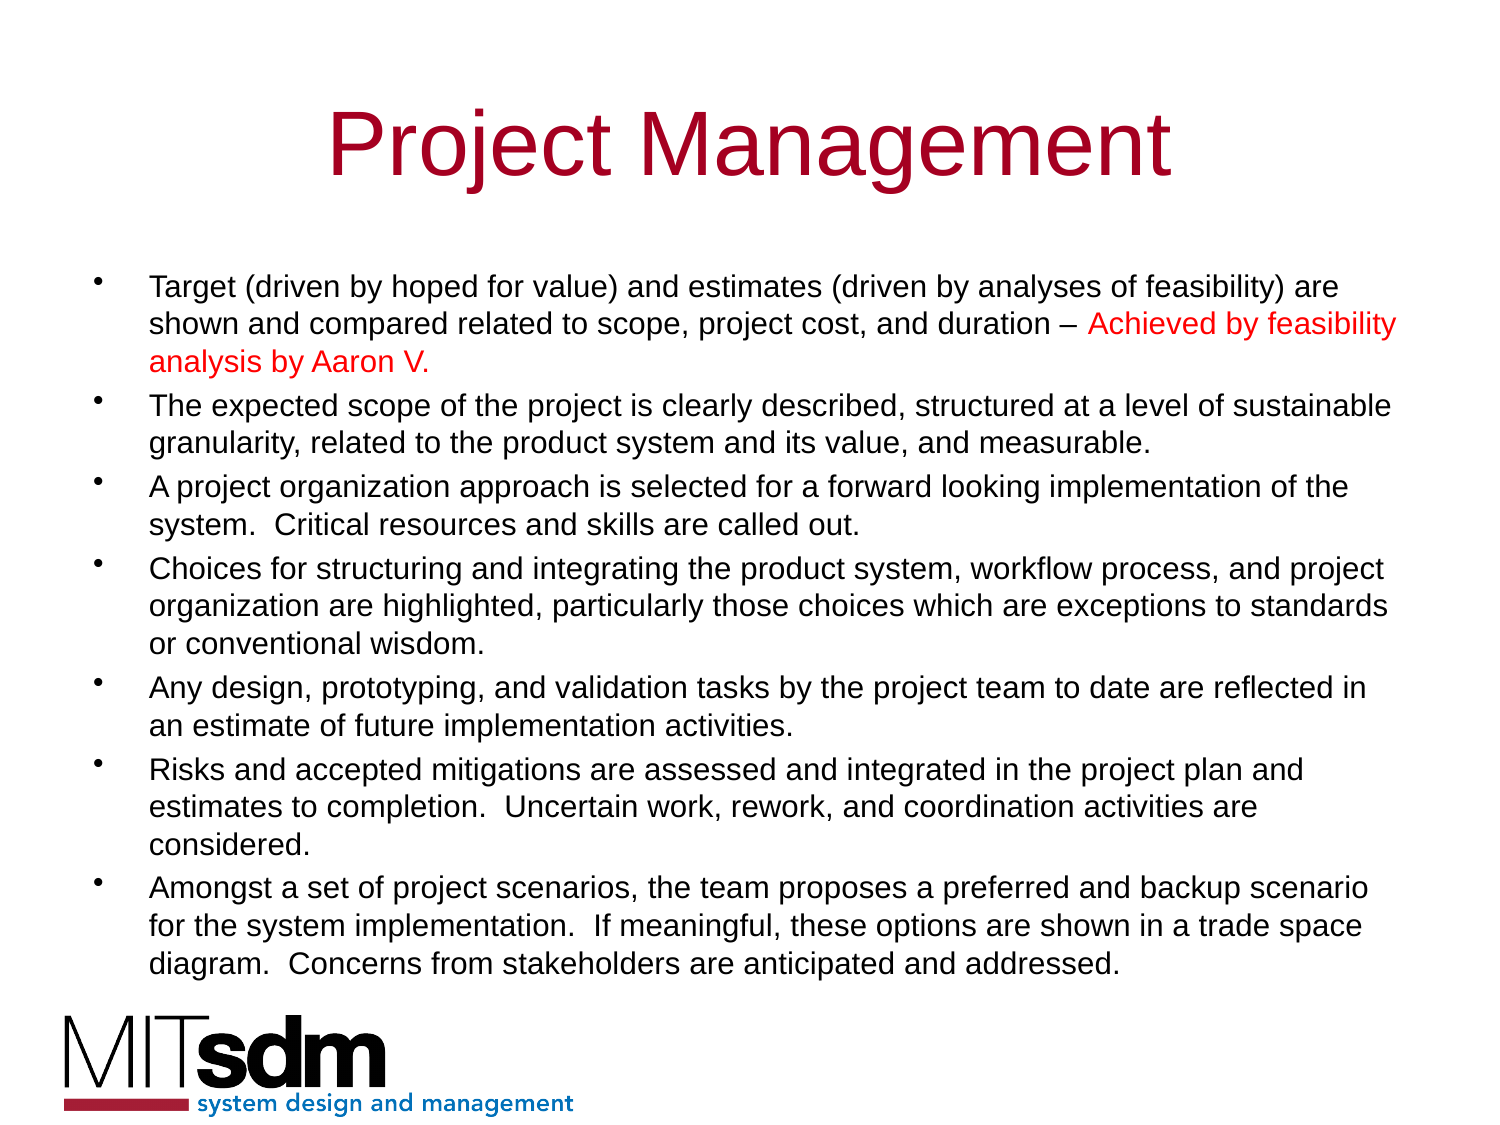

# Project Management
Target (driven by hoped for value) and estimates (driven by analyses of feasibility) are shown and compared related to scope, project cost, and duration – Achieved by feasibility analysis by Aaron V.
The expected scope of the project is clearly described, structured at a level of sustainable granularity, related to the product system and its value, and measurable.
A project organization approach is selected for a forward looking implementation of the system.  Critical resources and skills are called out.
Choices for structuring and integrating the product system, workflow process, and project organization are highlighted, particularly those choices which are exceptions to standards or conventional wisdom.
Any design, prototyping, and validation tasks by the project team to date are reflected in an estimate of future implementation activities.
Risks and accepted mitigations are assessed and integrated in the project plan and estimates to completion.  Uncertain work, rework, and coordination activities are considered.
Amongst a set of project scenarios, the team proposes a preferred and backup scenario for the system implementation.  If meaningful, these options are shown in a trade space diagram.  Concerns from stakeholders are anticipated and addressed.